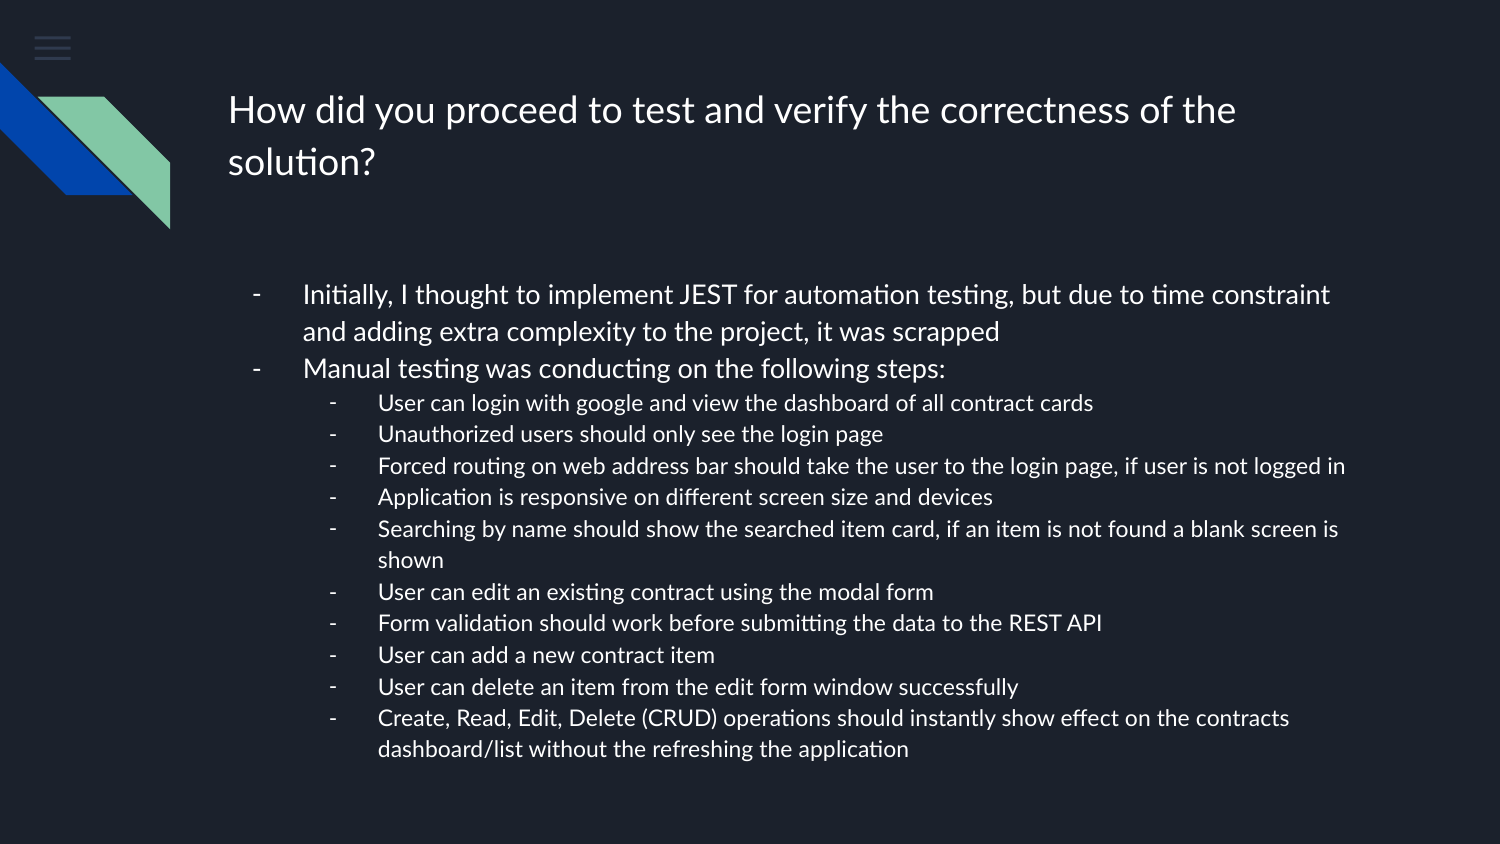

# How did you proceed to test and verify the correctness of the solution?

Initially, I thought to implement JEST for automation testing, but due to time constraint and adding extra complexity to the project, it was scrapped
Manual testing was conducting on the following steps:
User can login with google and view the dashboard of all contract cards
Unauthorized users should only see the login page
Forced routing on web address bar should take the user to the login page, if user is not logged in
Application is responsive on different screen size and devices
Searching by name should show the searched item card, if an item is not found a blank screen is shown
User can edit an existing contract using the modal form
Form validation should work before submitting the data to the REST API
User can add a new contract item
User can delete an item from the edit form window successfully
Create, Read, Edit, Delete (CRUD) operations should instantly show effect on the contracts dashboard/list without the refreshing the application